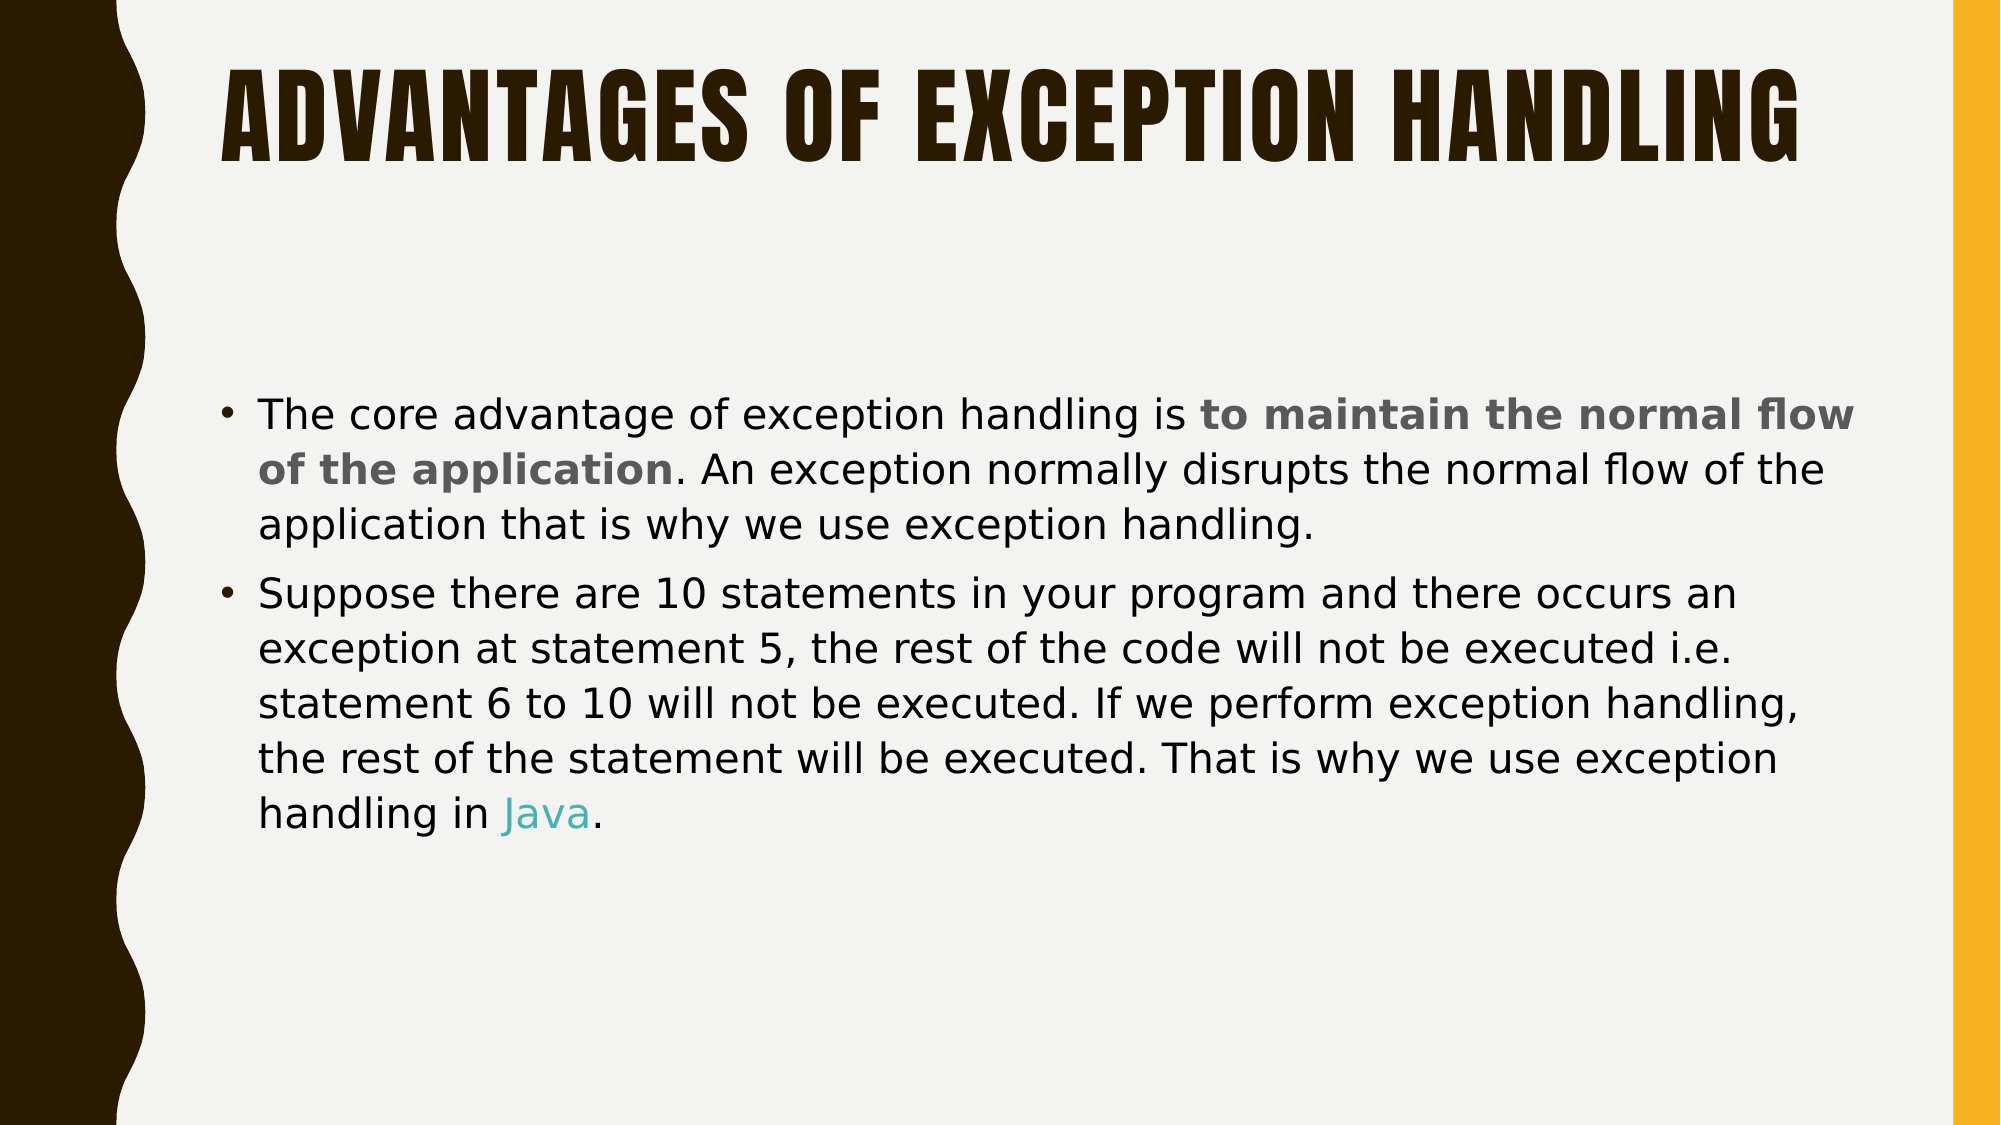

# Advantages of Exception Handling
The core advantage of exception handling is to maintain the normal flow of the application. An exception normally disrupts the normal flow of the application that is why we use exception handling.
Suppose there are 10 statements in your program and there occurs an exception at statement 5, the rest of the code will not be executed i.e. statement 6 to 10 will not be executed. If we perform exception handling, the rest of the statement will be executed. That is why we use exception handling in Java.